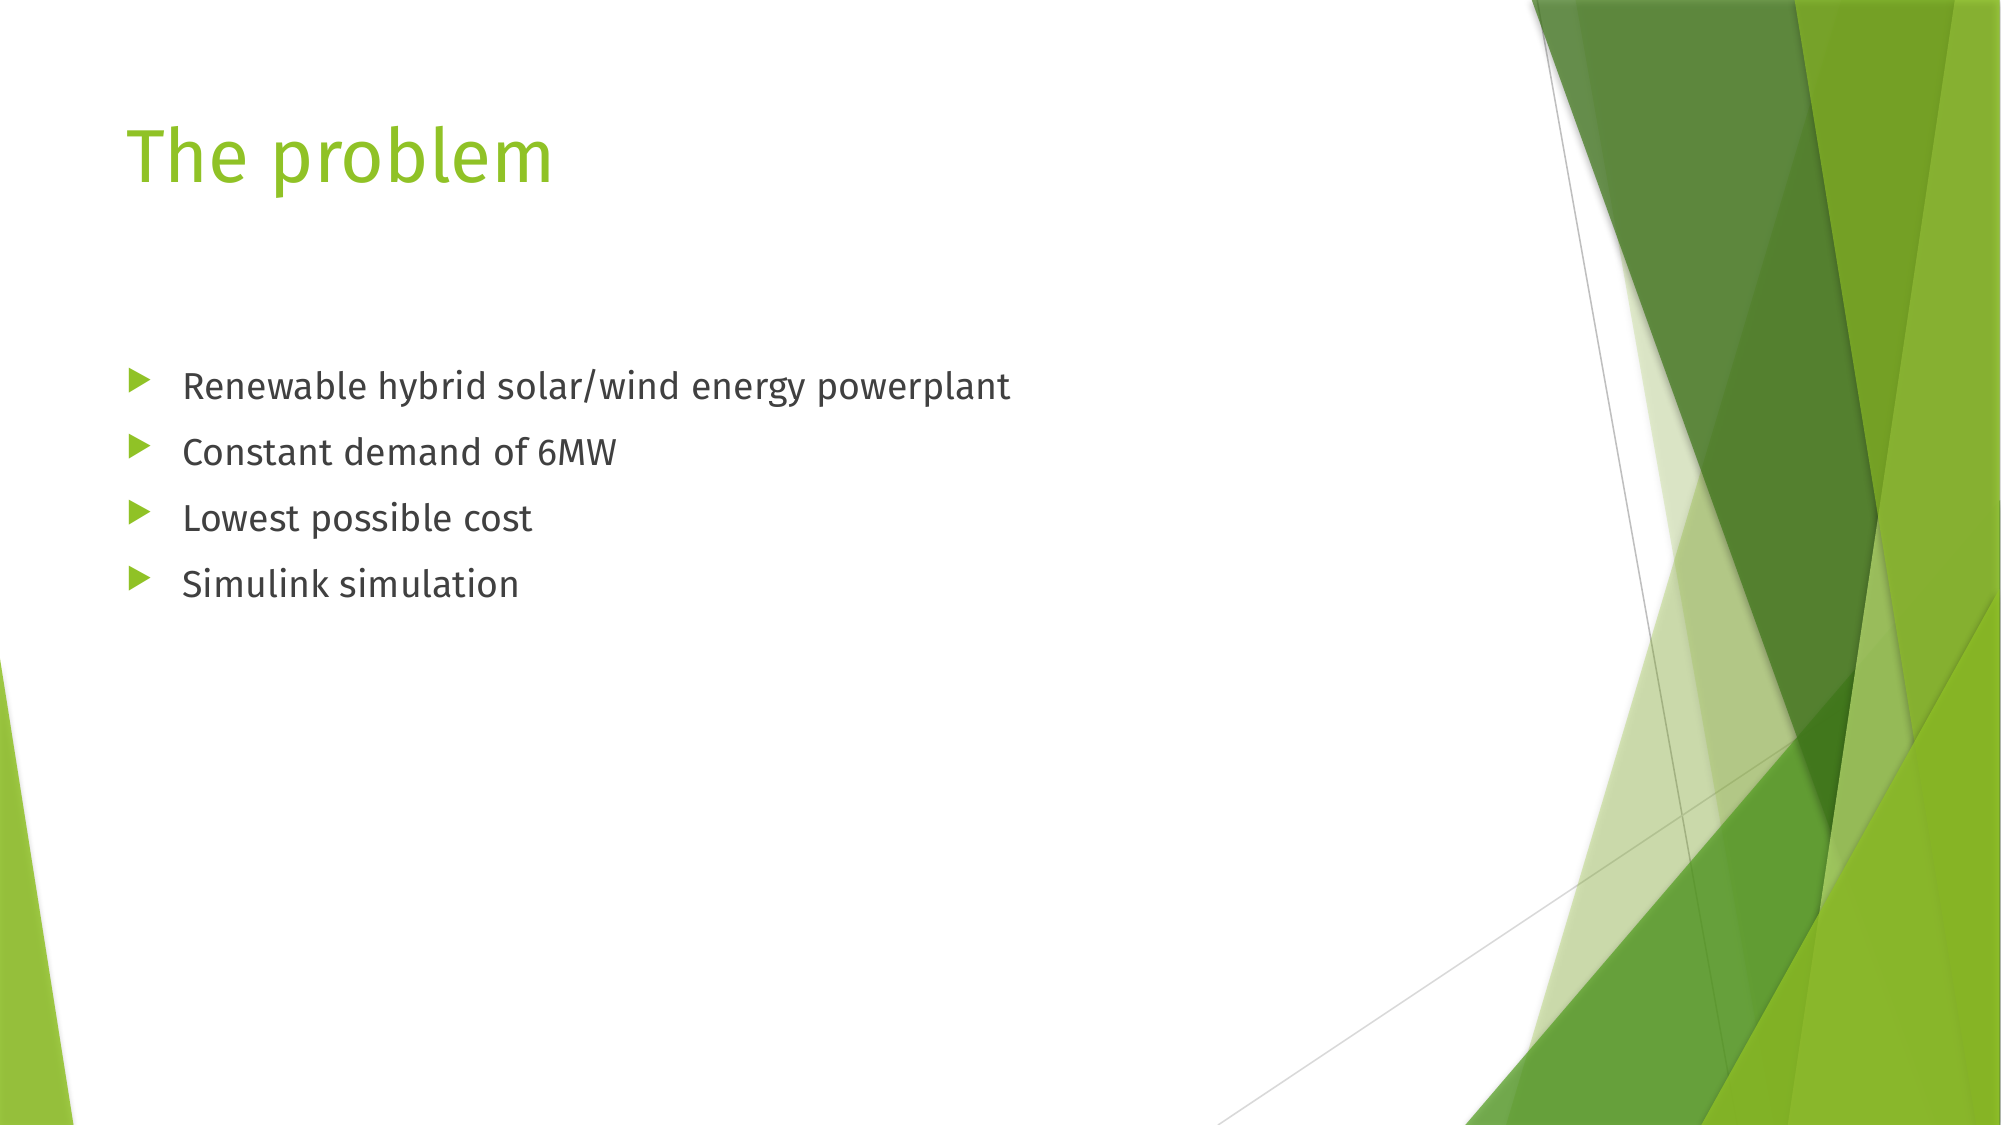

# The problem
Renewable hybrid solar/wind energy powerplant
Constant demand of 6MW
Lowest possible cost
Simulink simulation